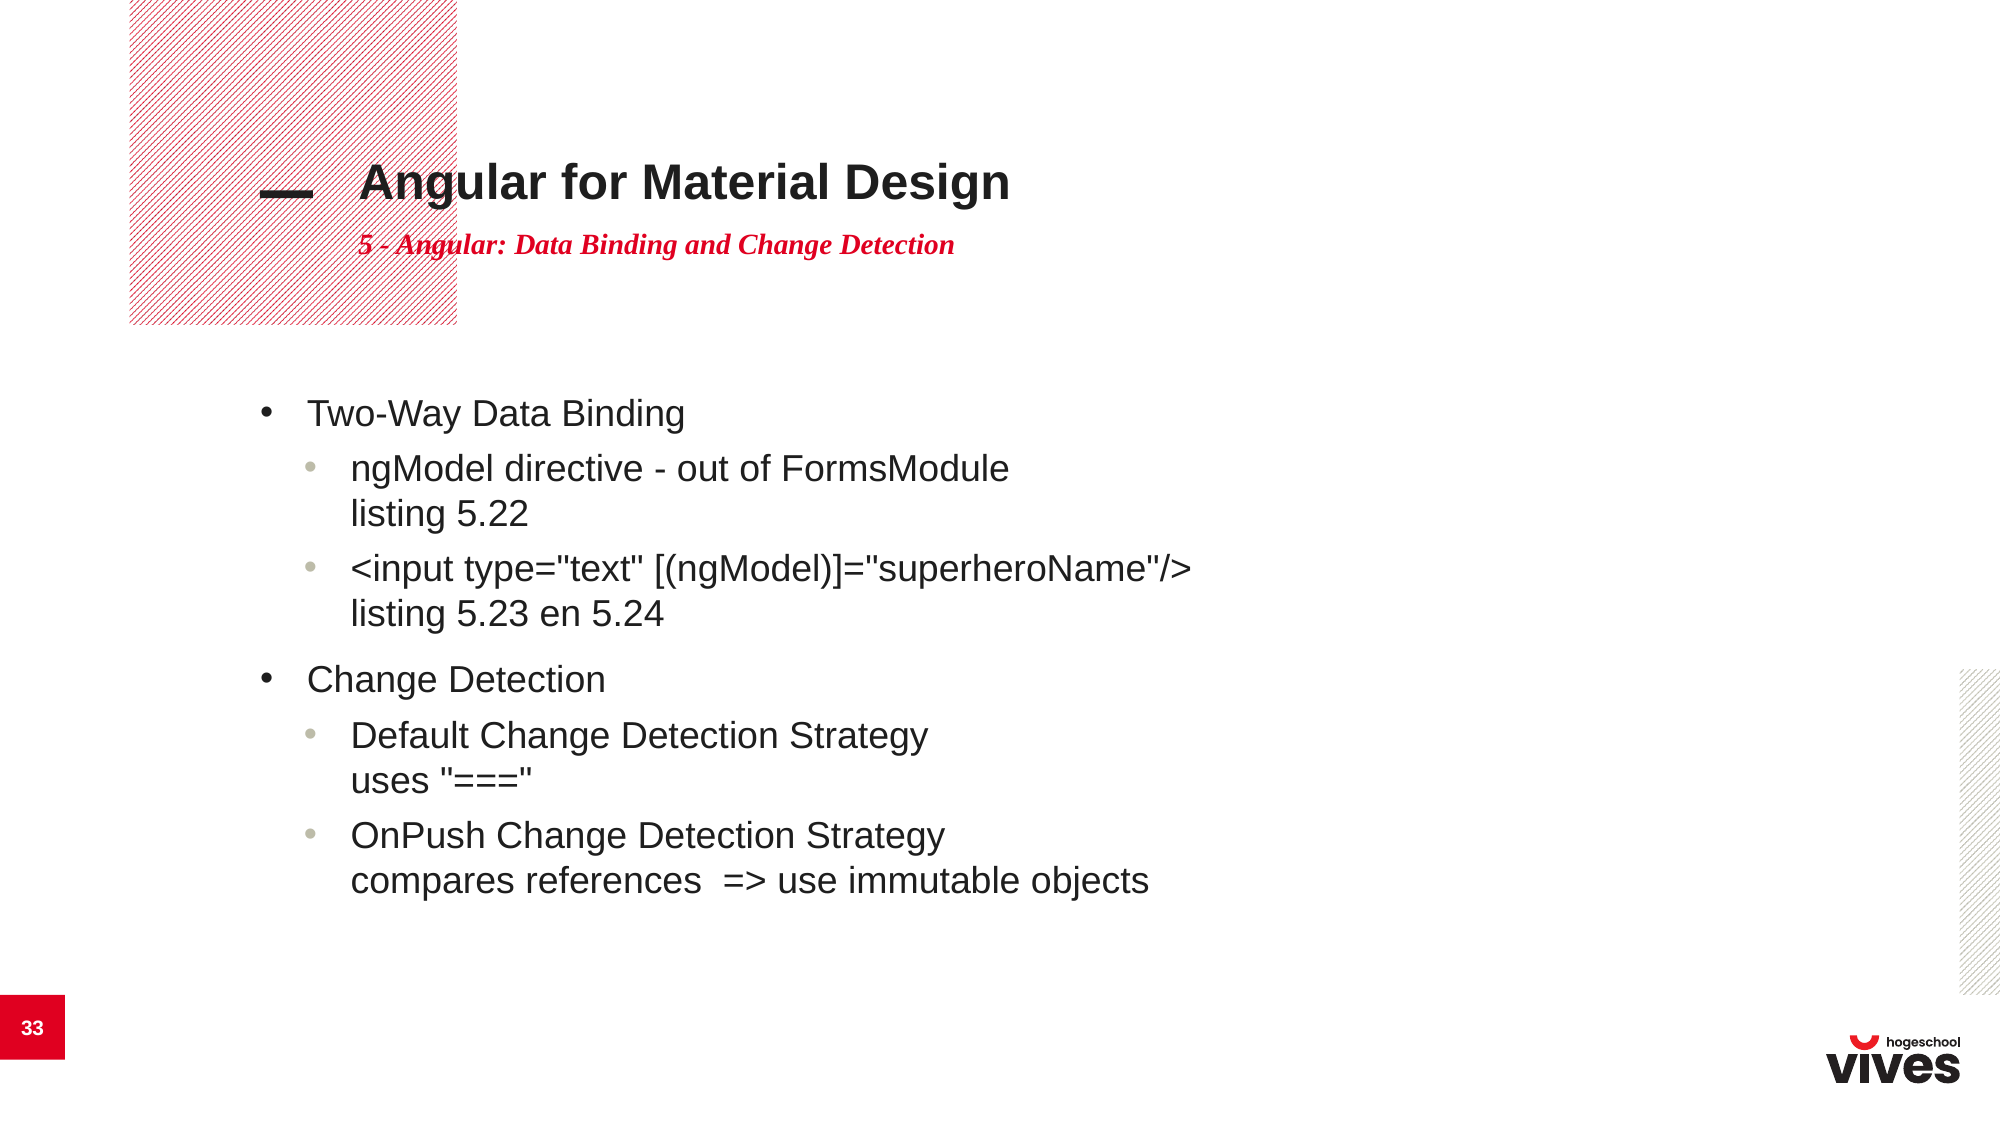

# Angular for Material Design
5 - Angular: Data Binding and Change Detection
Two-Way Data Binding
ngModel directive - out of FormsModule
listing 5.22
<input type="text" [(ngModel)]="superheroName"/>
listing 5.23 en 5.24
Change Detection
Default Change Detection Strategy
uses "==="
OnPush Change Detection Strategy
compares references  => use immutable objects